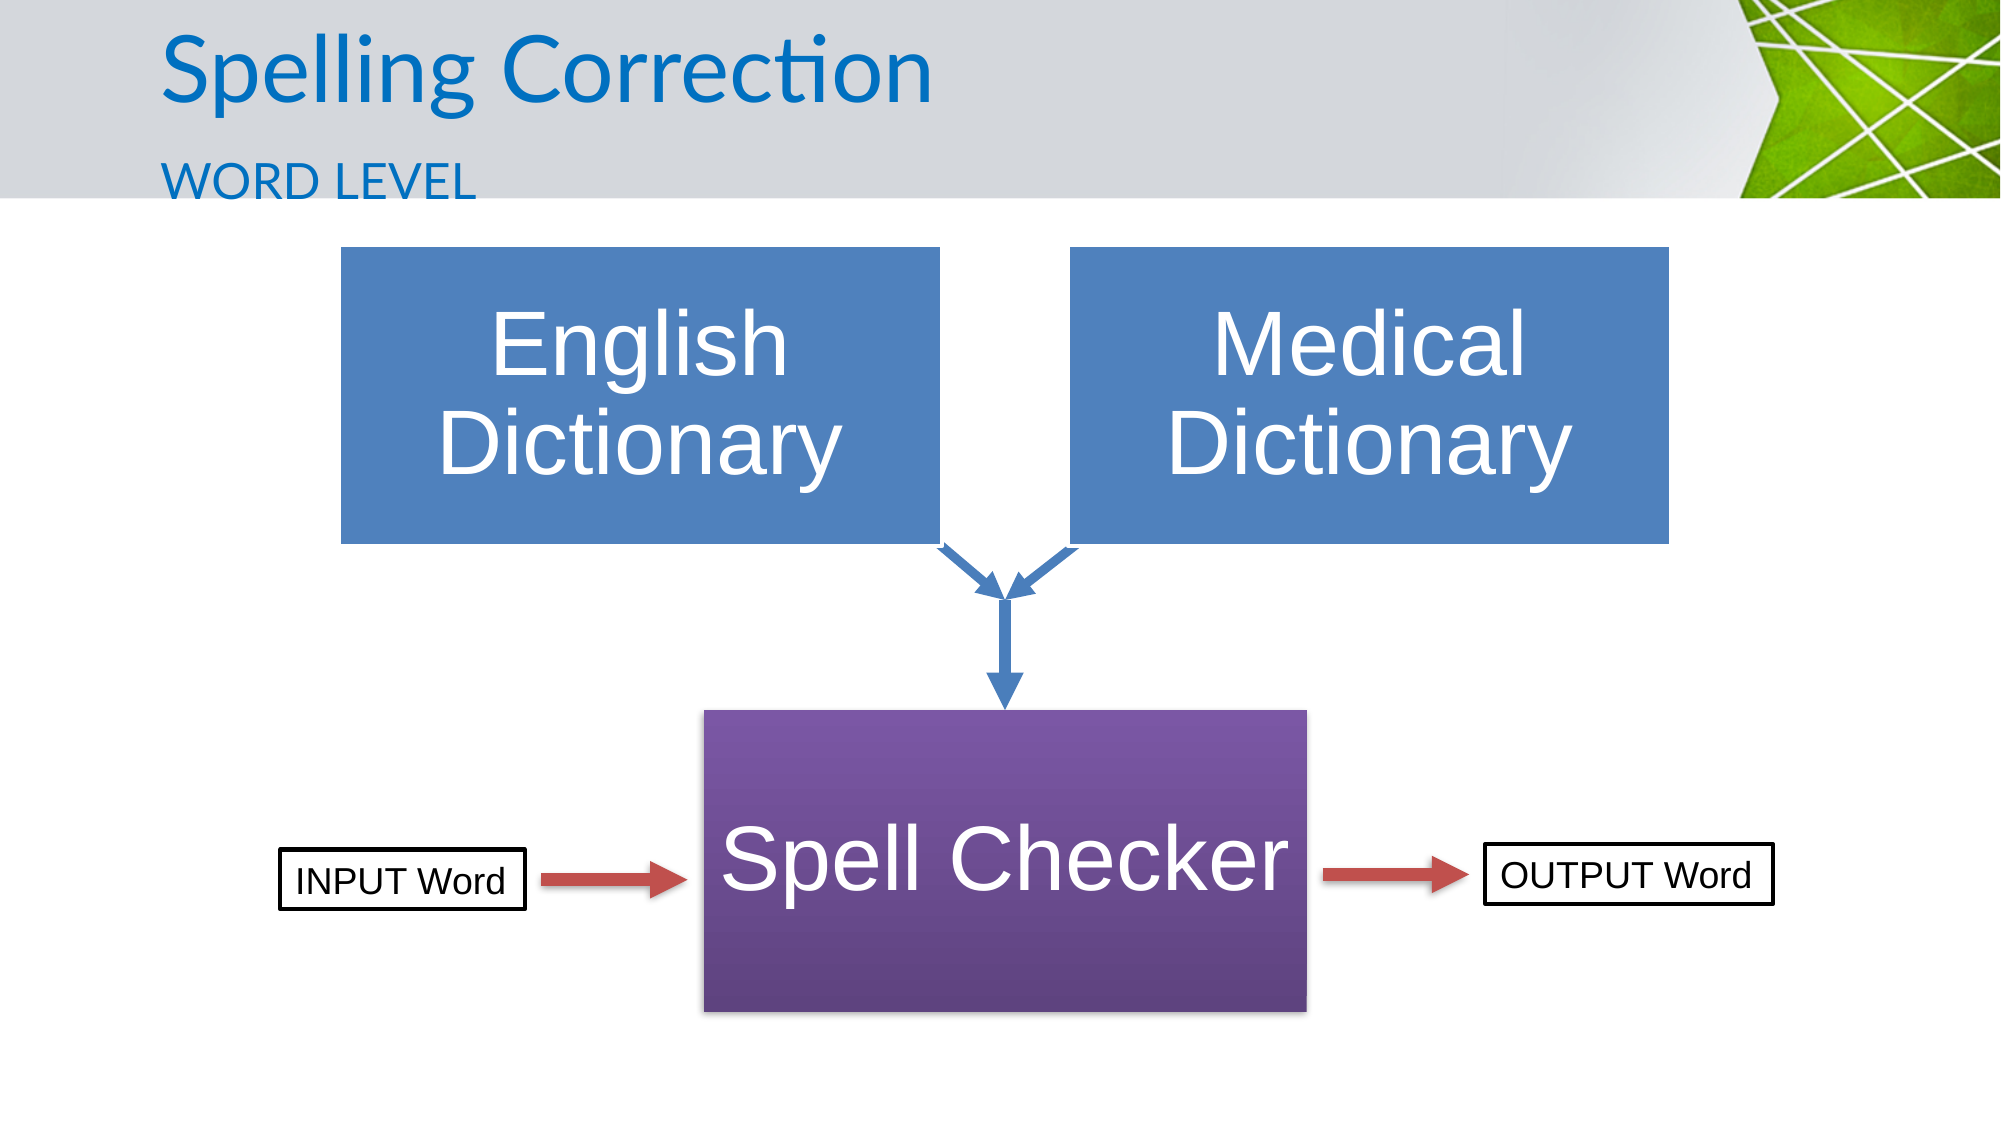

Spelling Correction
WORD LEVEL
English Dictionary
Medical Dictionary
Spell Checker
OUTPUT Word
INPUT Word